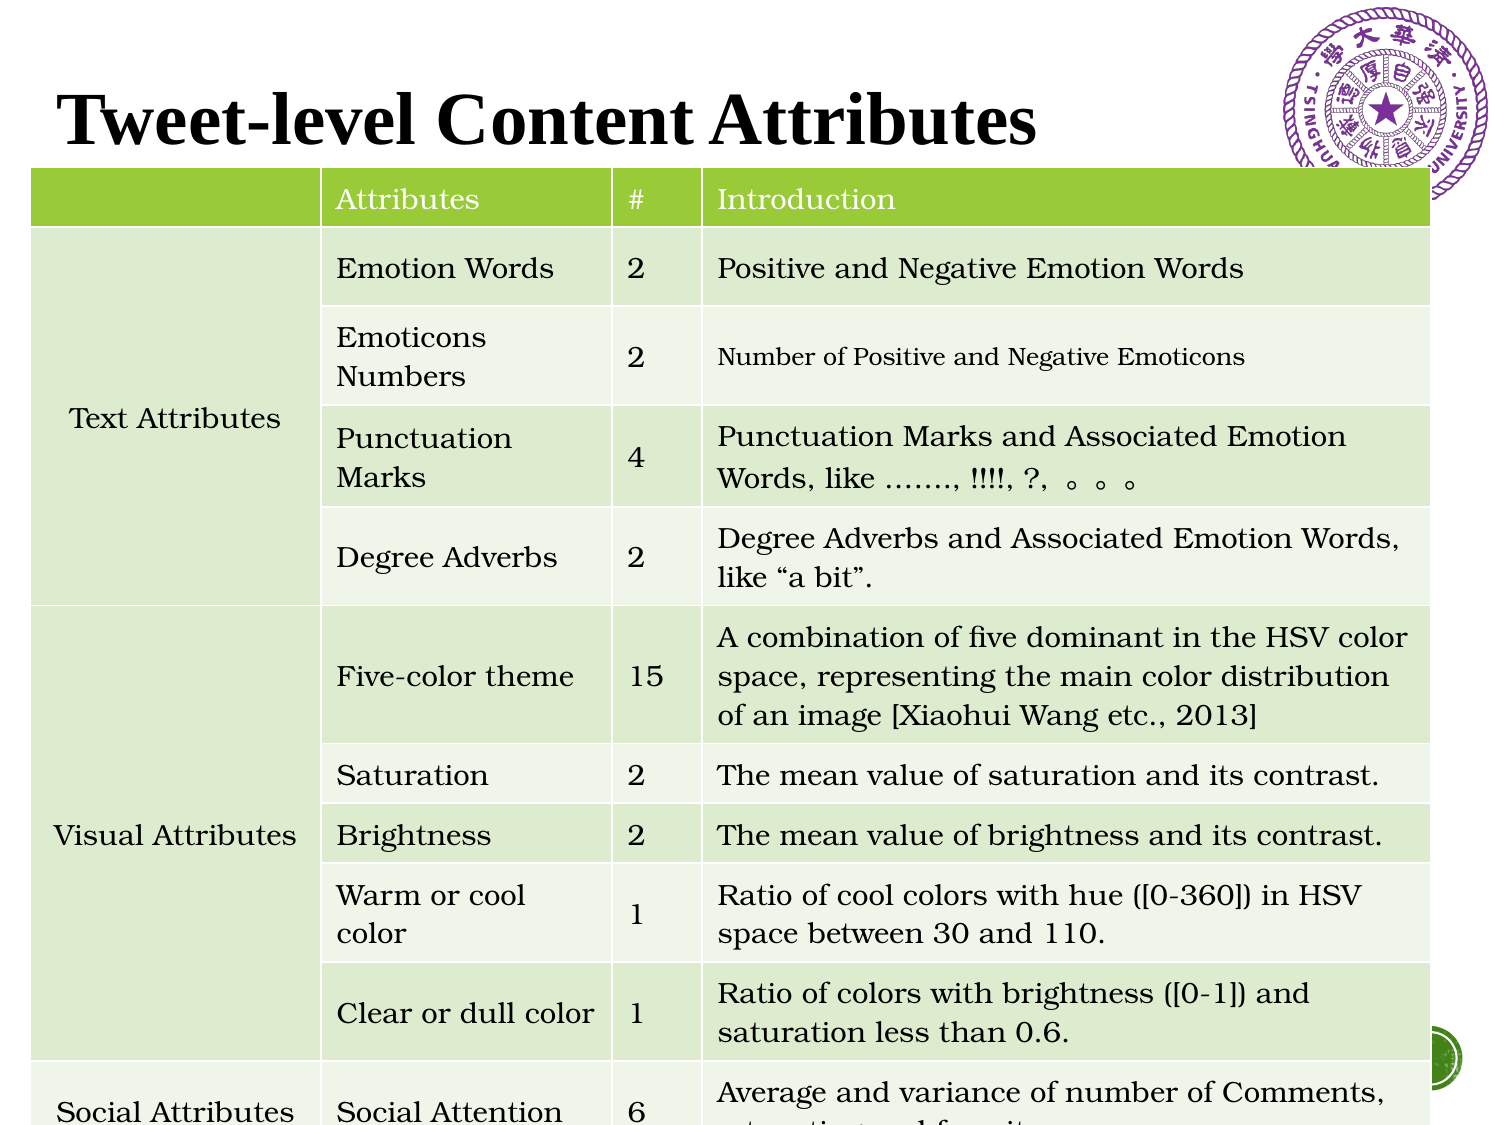

# Tweet-level Content Attributes
|  | Attributes | # | Introduction |
| --- | --- | --- | --- |
| Text Attributes | Emotion Words | 2 | Positive and Negative Emotion Words |
|  | Emoticons Numbers | 2 | Number of Positive and Negative Emoticons |
|  | Punctuation Marks | 4 | Punctuation Marks and Associated Emotion Words, like ……., !!!!, ?, 。。。 |
|  | Degree Adverbs | 2 | Degree Adverbs and Associated Emotion Words, like “a bit”. |
| Visual Attributes | Five-color theme | 15 | A combination of five dominant in the HSV color space, representing the main color distribution of an image [Xiaohui Wang etc., 2013] |
|  | Saturation | 2 | The mean value of saturation and its contrast. |
|  | Brightness | 2 | The mean value of brightness and its contrast. |
|  | Warm or cool color | 1 | Ratio of cool colors with hue ([0-360]) in HSV space between 30 and 110. |
|  | Clear or dull color | 1 | Ratio of colors with brightness ([0-1]) and saturation less than 0.6. |
| Social Attributes | Social Attention | 6 | Average and variance of number of Comments, retweeting and favorites. |